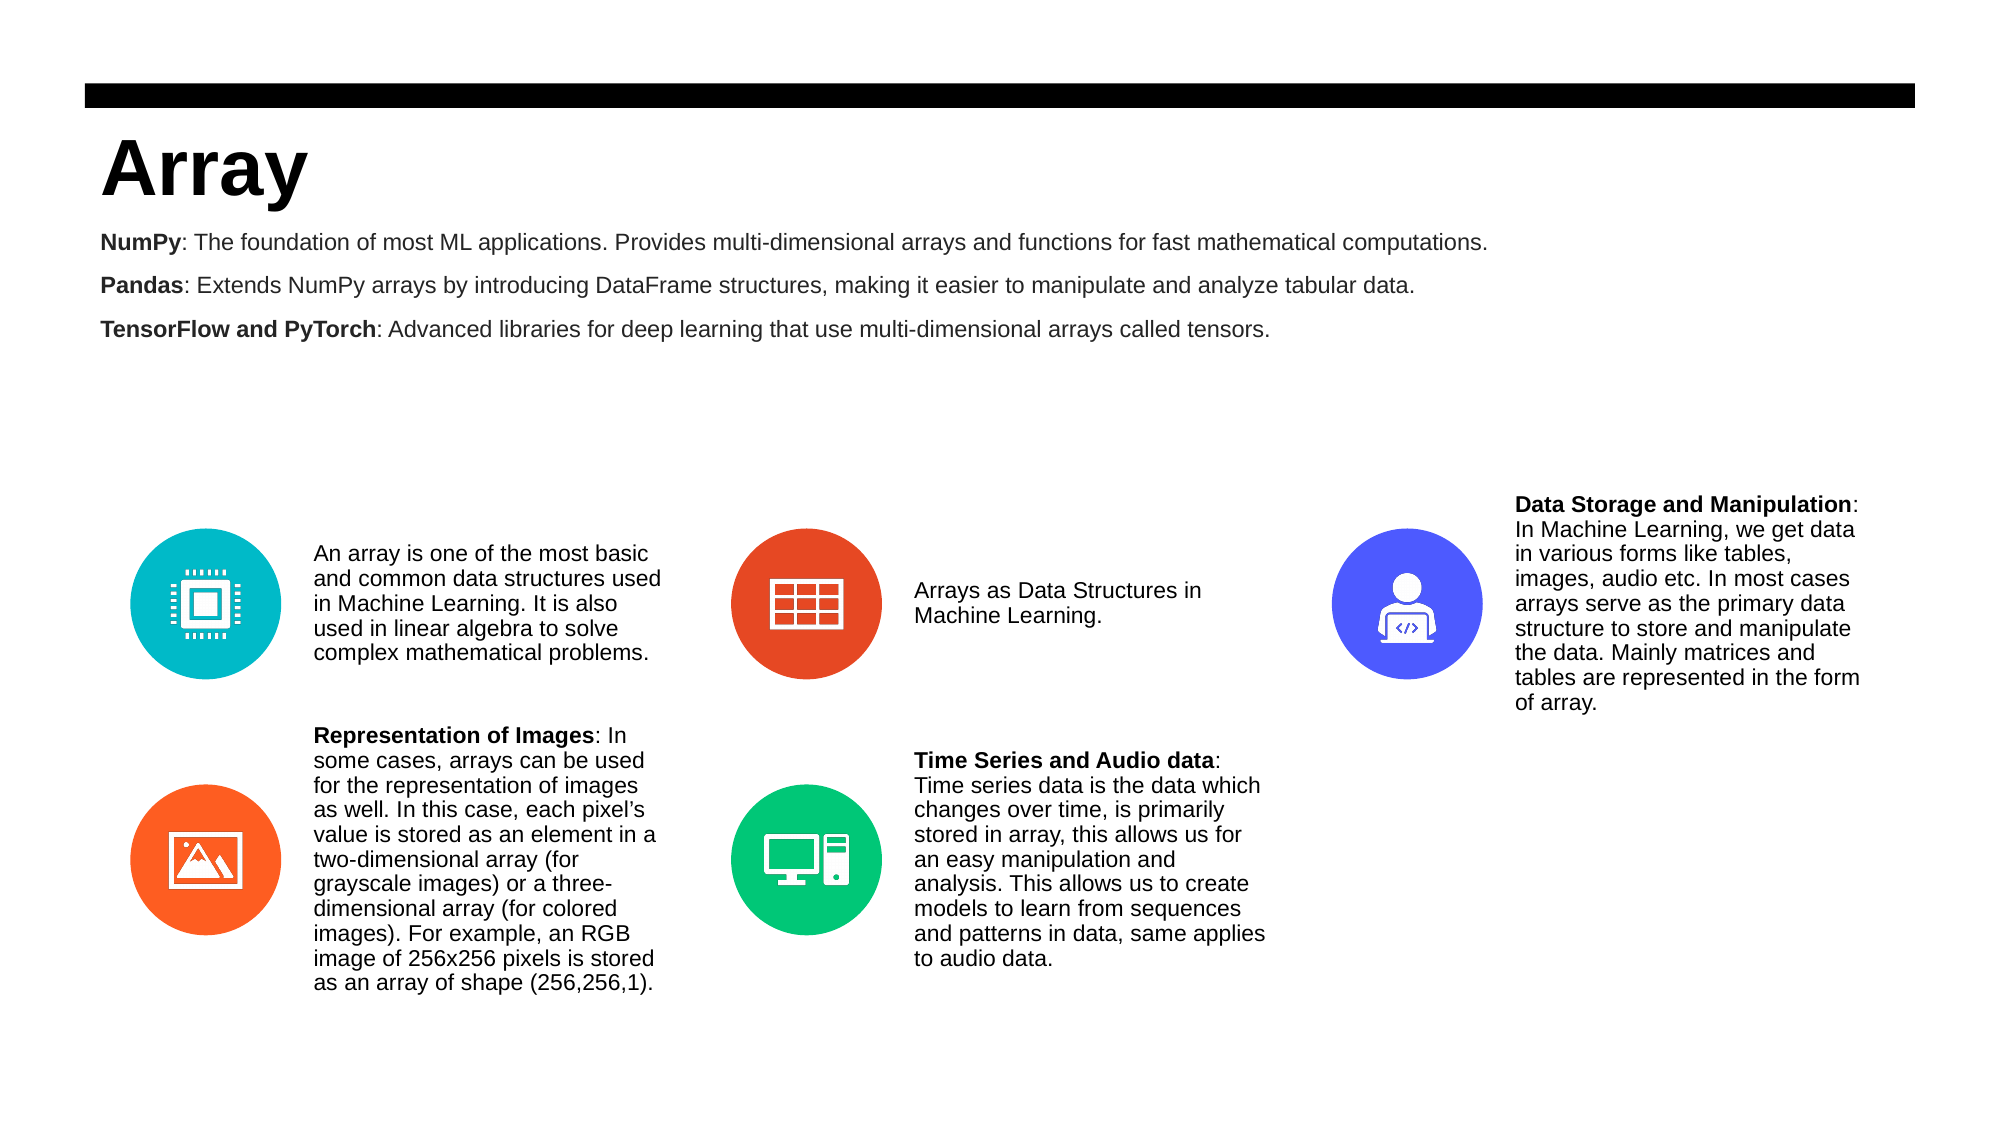

# Array NumPy: The foundation of most ML applications. Provides multi-dimensional arrays and functions for fast mathematical computations. Pandas: Extends NumPy arrays by introducing DataFrame structures, making it easier to manipulate and analyze tabular data. TensorFlow and PyTorch: Advanced libraries for deep learning that use multi-dimensional arrays called tensors.
An array is one of the most basic and common data structures used in Machine Learning. It is also used in linear algebra to solve complex mathematical problems.
Arrays as Data Structures in Machine Learning.
Data Storage and Manipulation: In Machine Learning, we get data in various forms like tables, images, audio etc. In most cases arrays serve as the primary data structure to store and manipulate the data. Mainly matrices and tables are represented in the form of array.
Representation of Images: In some cases, arrays can be used for the representation of images as well. In this case, each pixel’s value is stored as an element in a two-dimensional array (for grayscale images) or a three-dimensional array (for colored images). For example, an RGB image of 256x256 pixels is stored as an array of shape (256,256,1).
Time Series and Audio data: Time series data is the data which changes over time, is primarily stored in array, this allows us for an easy manipulation and analysis. This allows us to create models to learn from sequences and patterns in data, same applies to audio data.